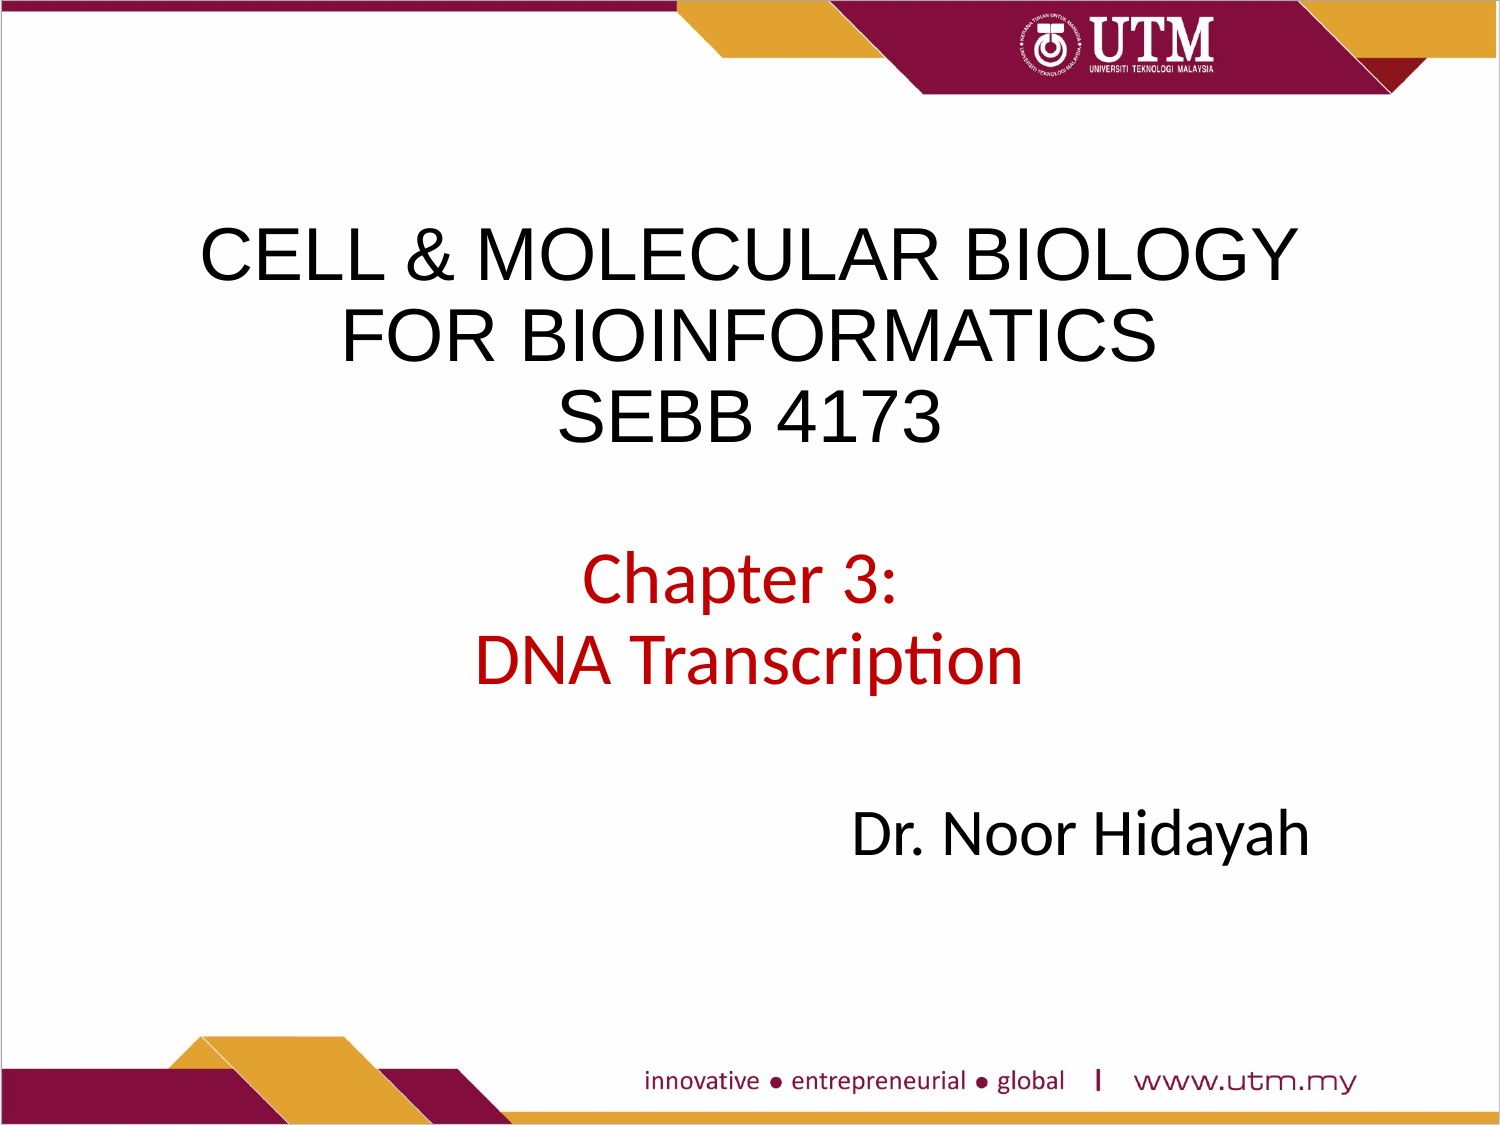

# CELL & MOLECULAR BIOLOGY FOR BIOINFORMATICS SEBB 4173 Chapter 3: DNA Transcription
Dr. Noor Hidayah